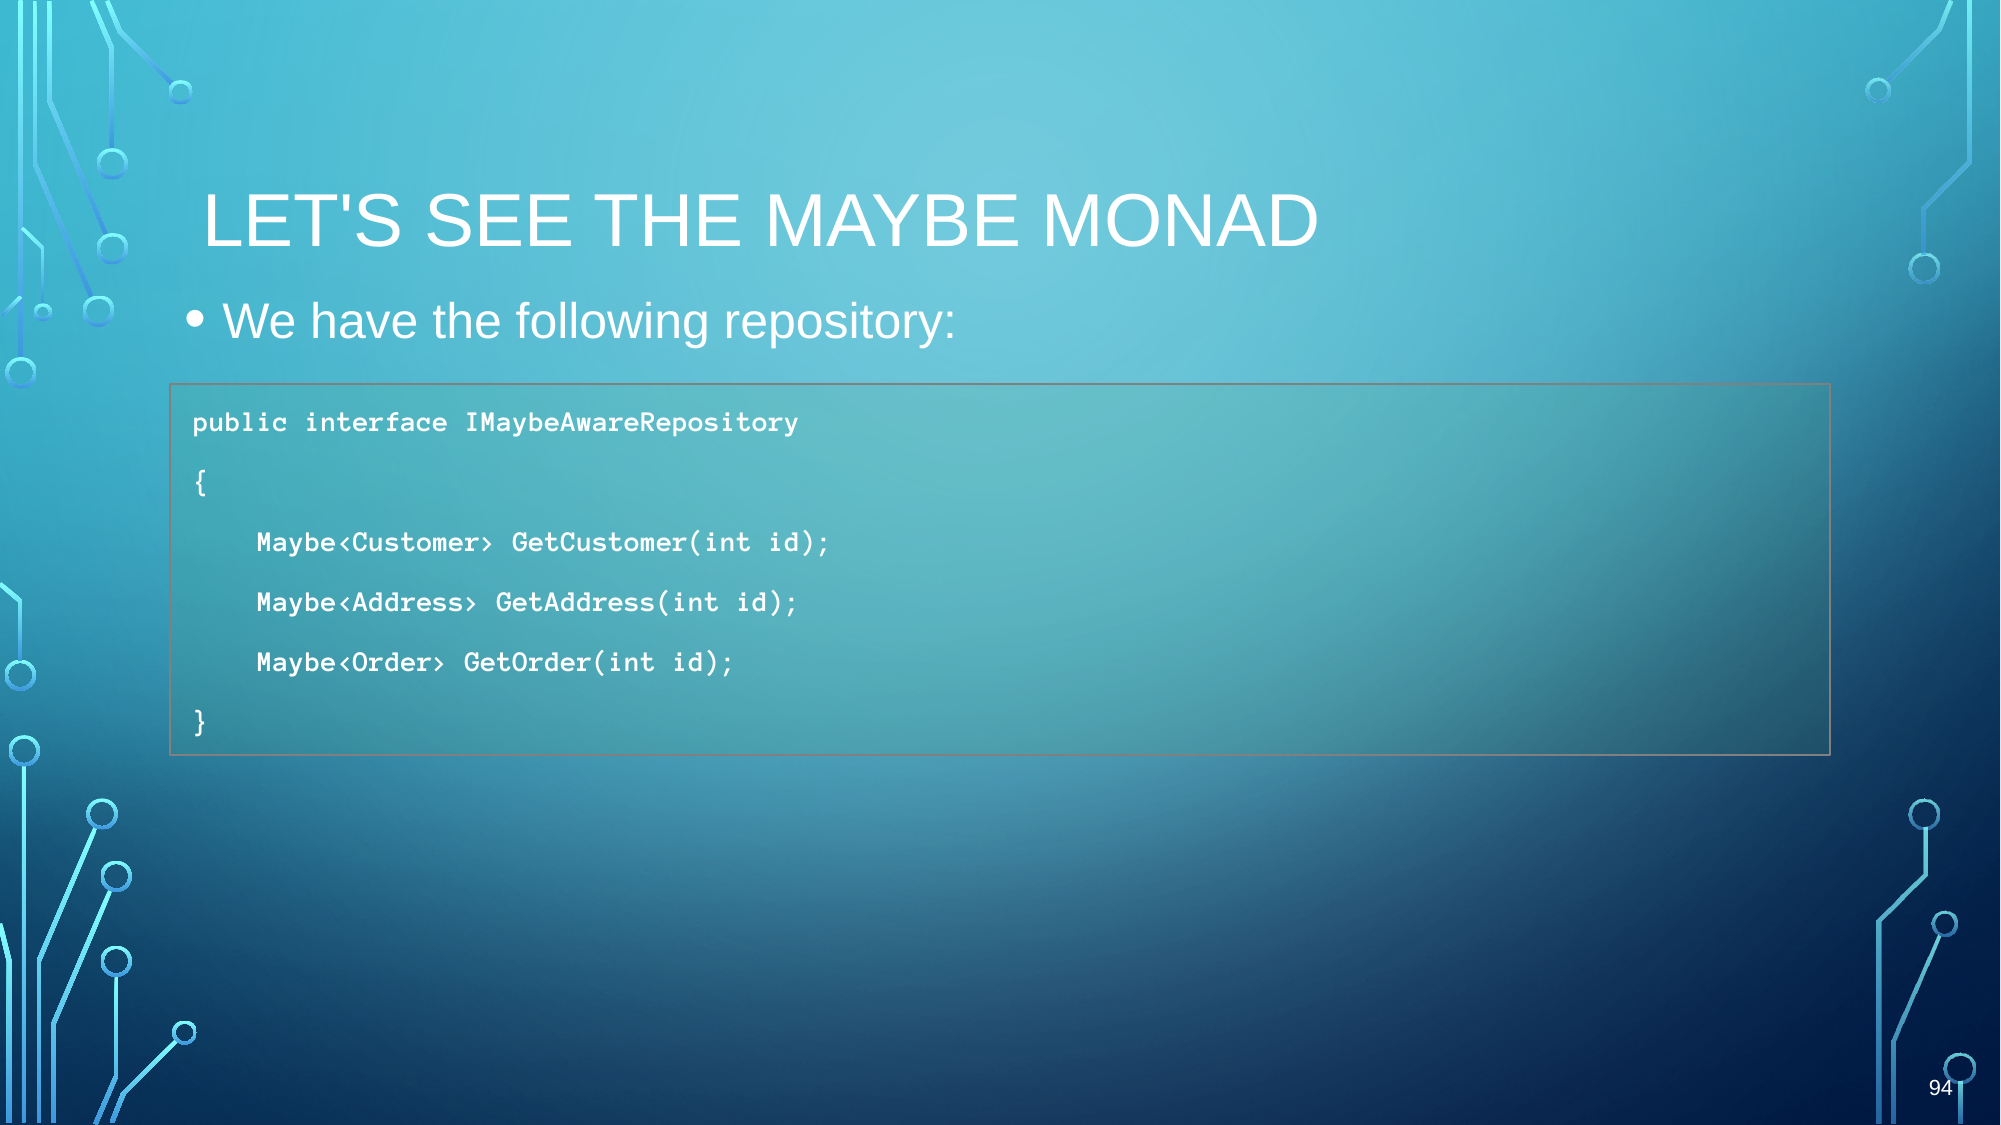

# Let's see the Maybe monad
We have the following repository:
public interface IMaybeAwareRepository
{
    Maybe<Customer> GetCustomer(int id);
    Maybe<Address> GetAddress(int id);
    Maybe<Order> GetOrder(int id);
}
94